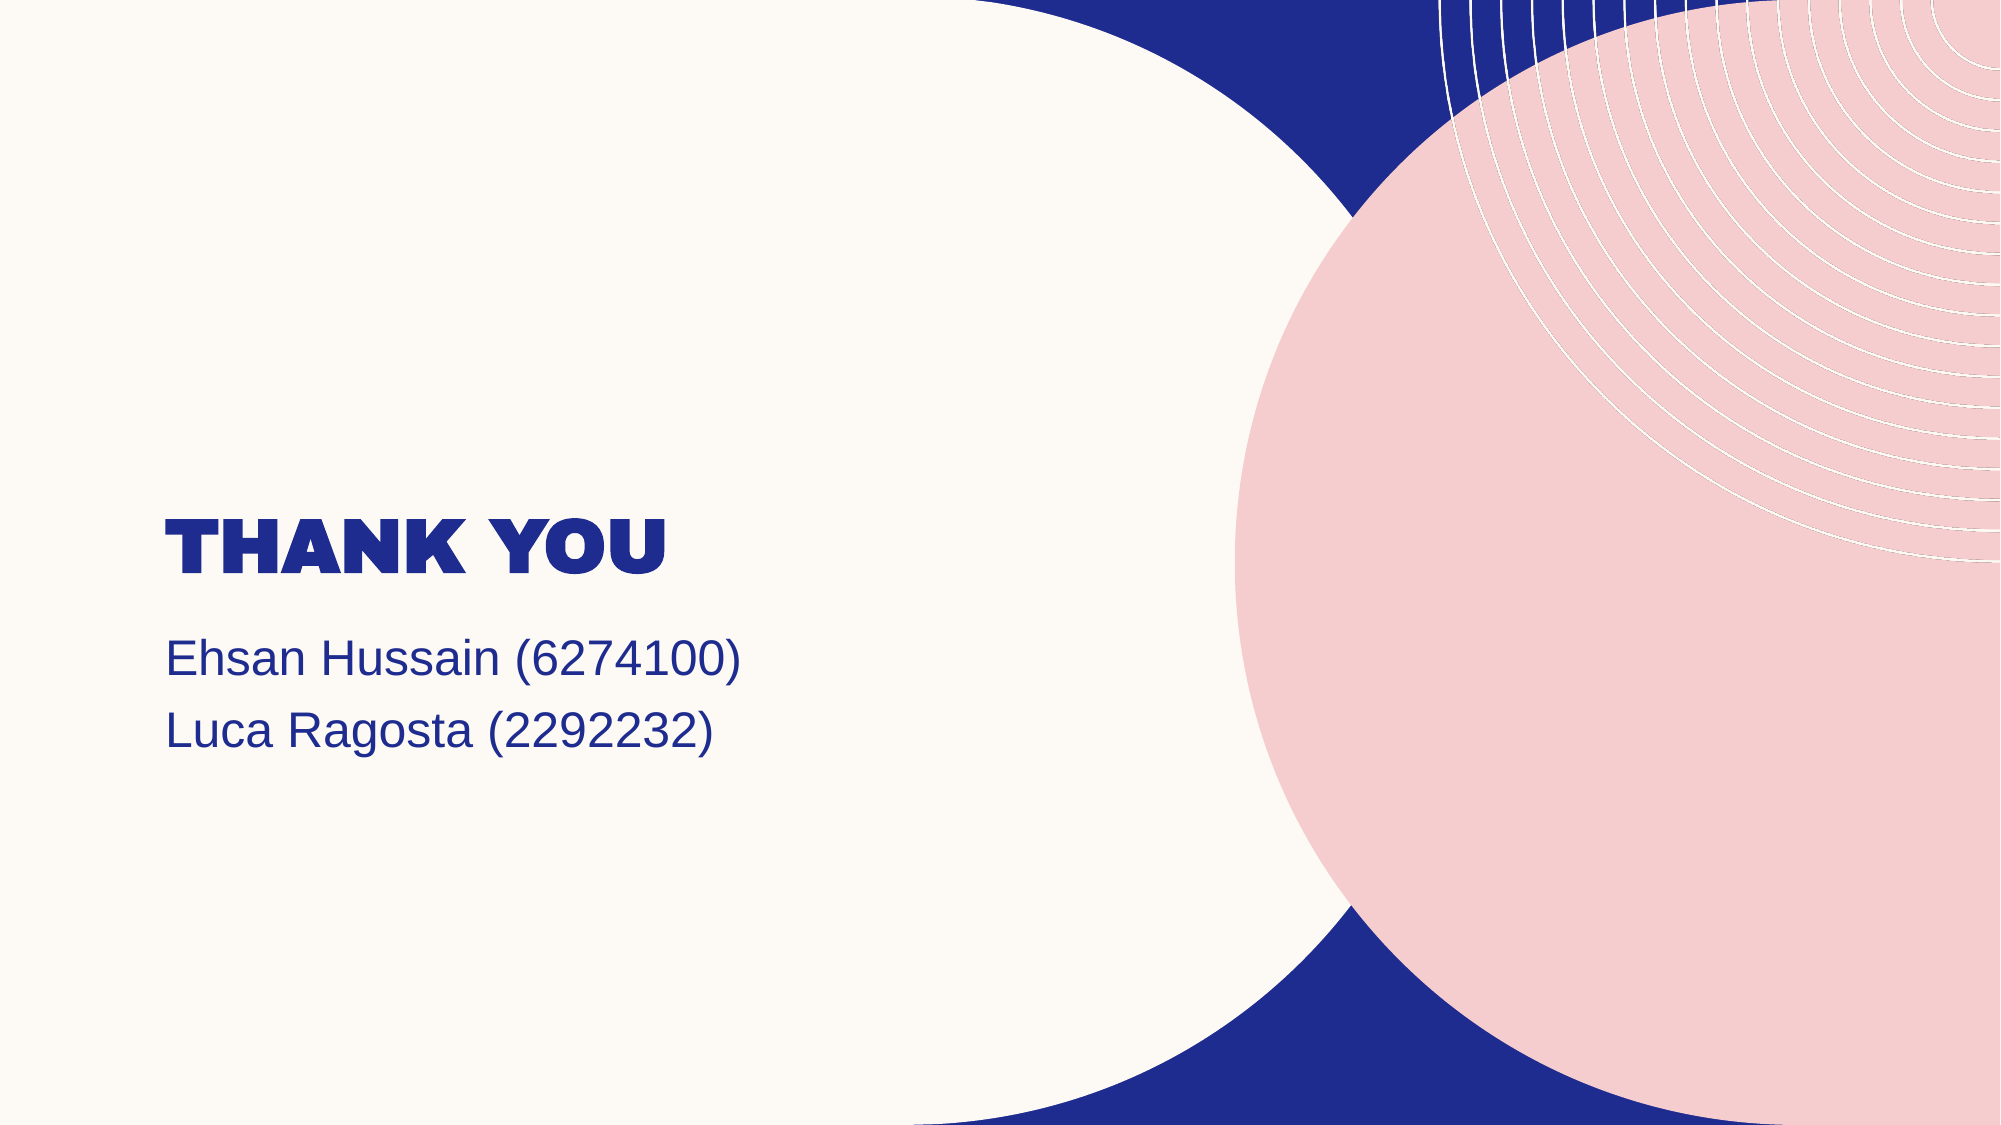

# Thank you
Ehsan Hussain (6274100)
Luca Ragosta (2292232)